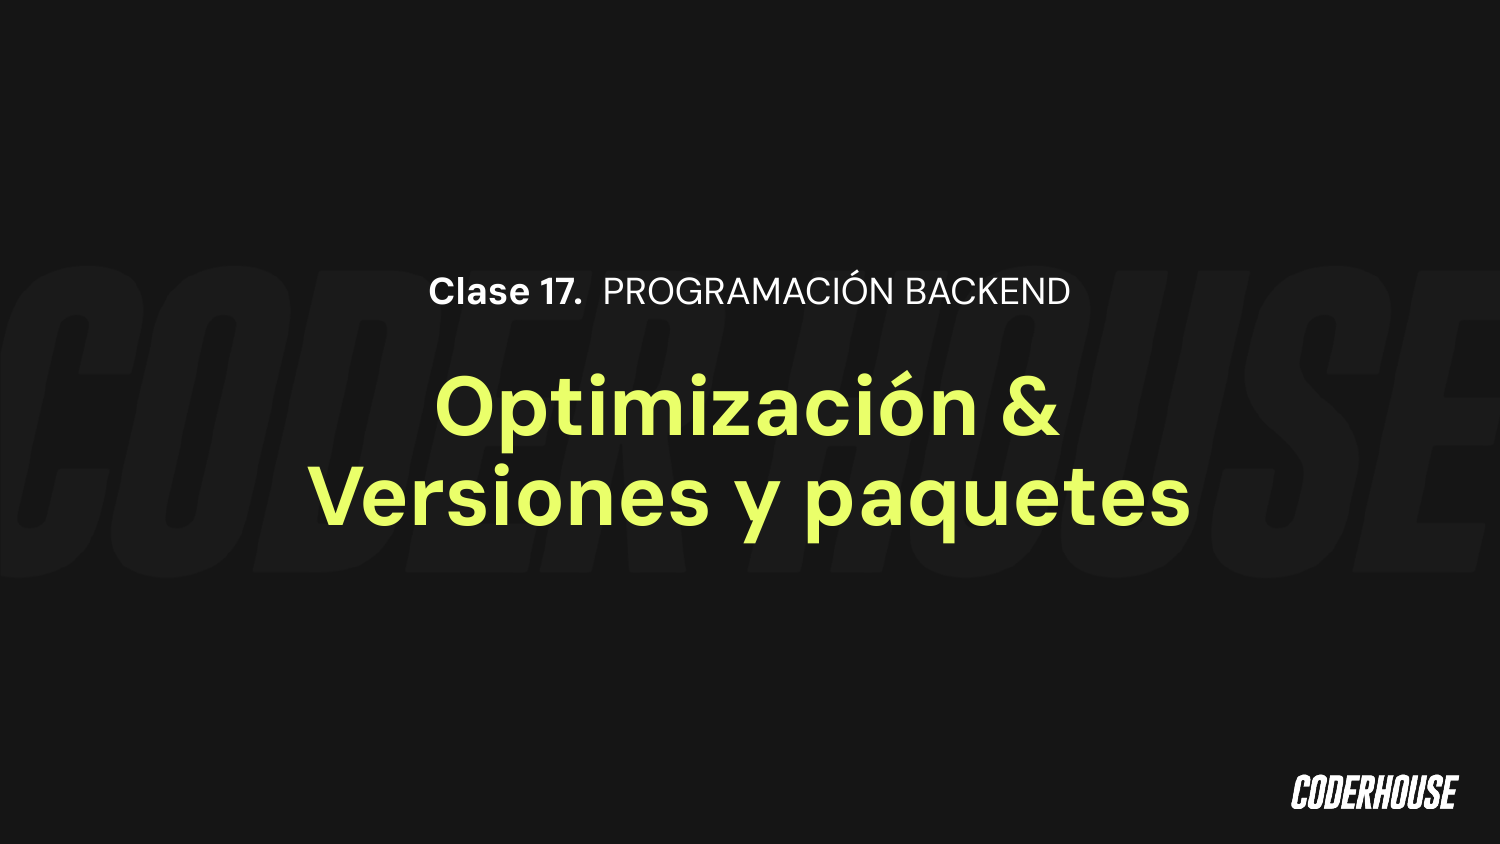

Clase 17.  PROGRAMACIÓN BACKEND
Optimización & Versiones y paquetes